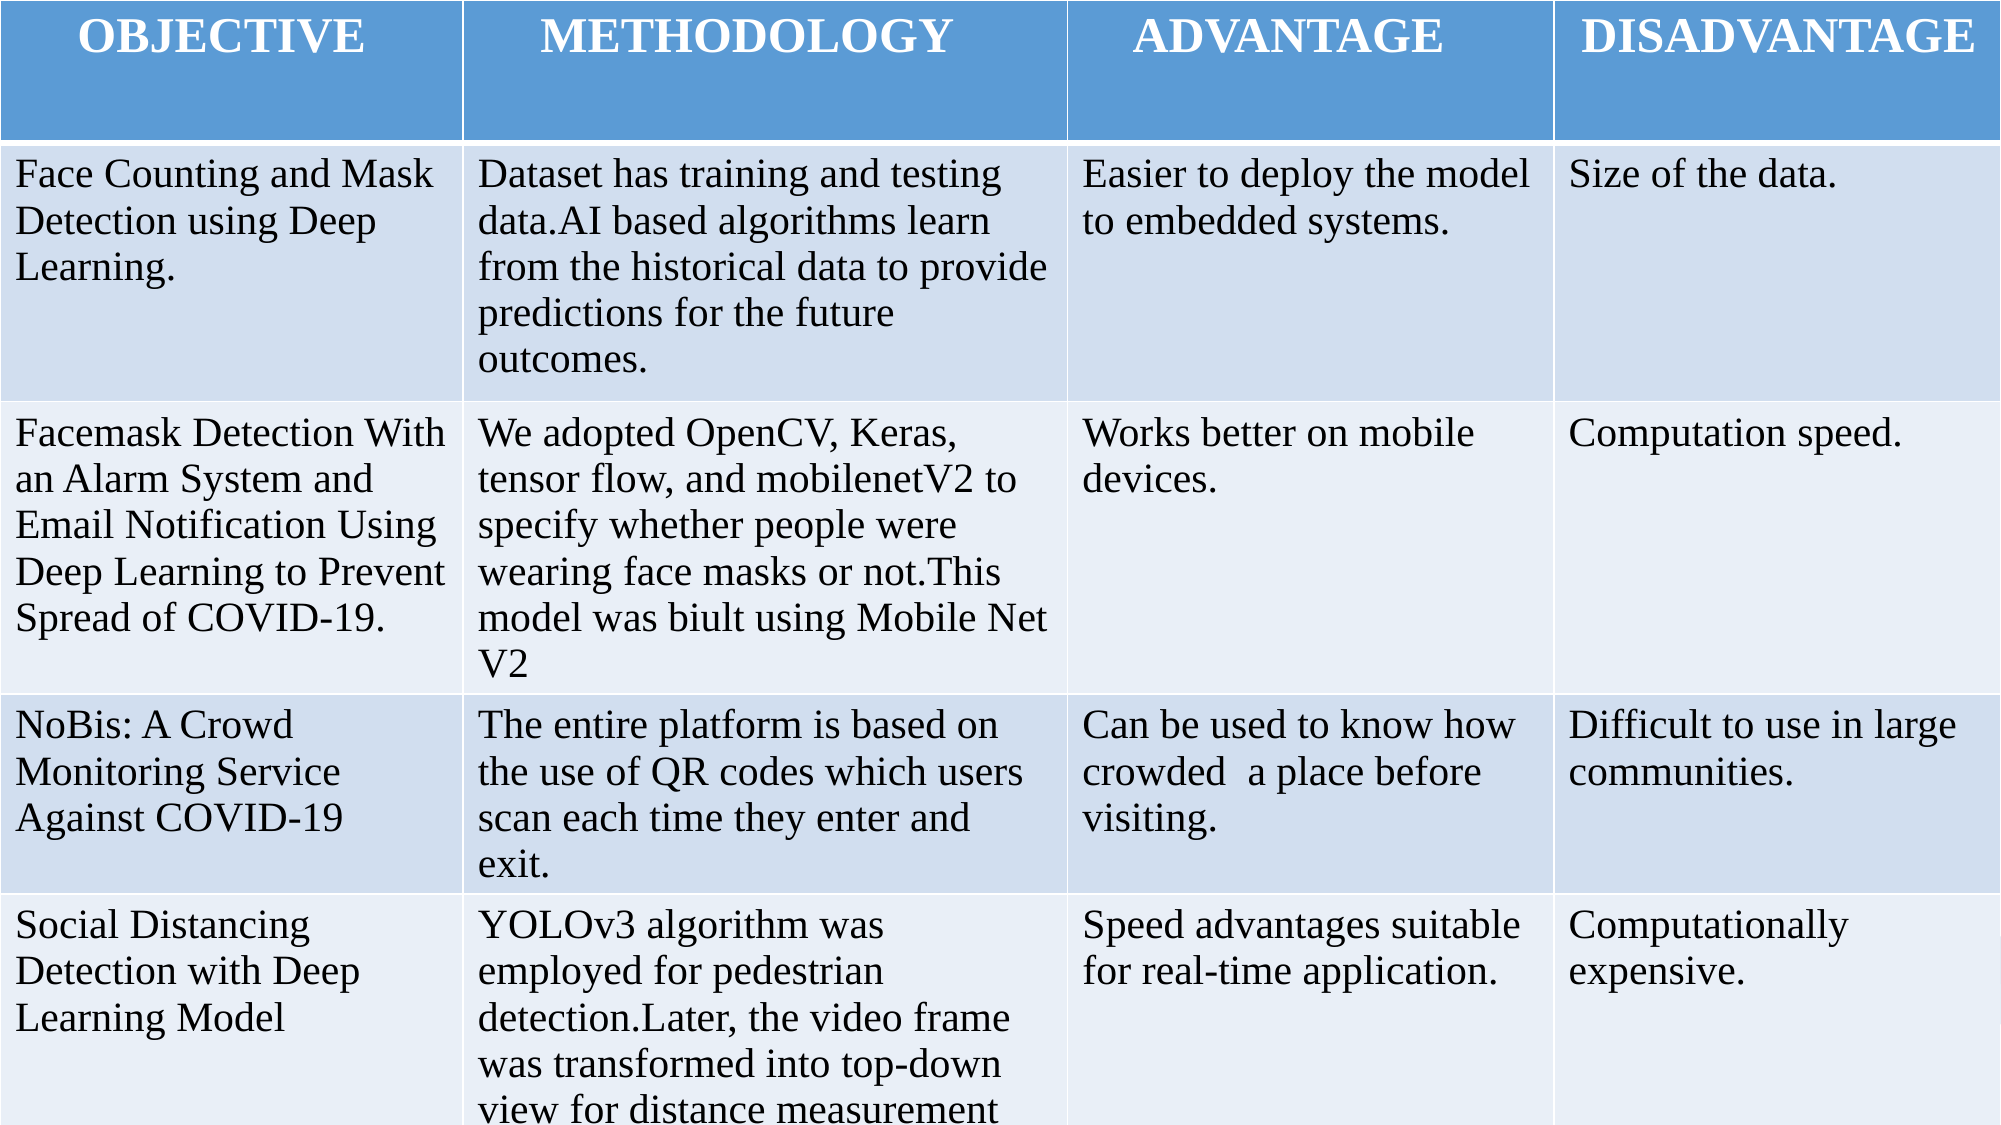

| OBJECTIVE | METHODOLOGY | ADVANTAGE | DISADVANTAGE |
| --- | --- | --- | --- |
| Face Counting and Mask Detection using Deep Learning. | Dataset has training and testing data.AI based algorithms learn from the historical data to provide predictions for the future outcomes. | Easier to deploy the model to embedded systems. | Size of the data. |
| Facemask Detection With an Alarm System and Email Notification Using Deep Learning to Prevent Spread of COVID-19. | We adopted OpenCV, Keras, tensor flow, and mobilenetV2 to specify whether people were wearing face masks or not.This model was biult using Mobile Net V2 | Works better on mobile devices. | Computation speed. |
| NoBis: A Crowd Monitoring Service Against COVID-19 | The entire platform is based on the use of QR codes which users scan each time they enter and exit. | Can be used to know how crowded a place before visiting. | Difficult to use in large communities. |
| Social Distancing Detection with Deep Learning Model | YOLOv3 algorithm was employed for pedestrian detection.Later, the video frame was transformed into top-down view for distance measurement from the 2D plane. | Speed advantages suitable for real-time application. | Computationally expensive. |
6